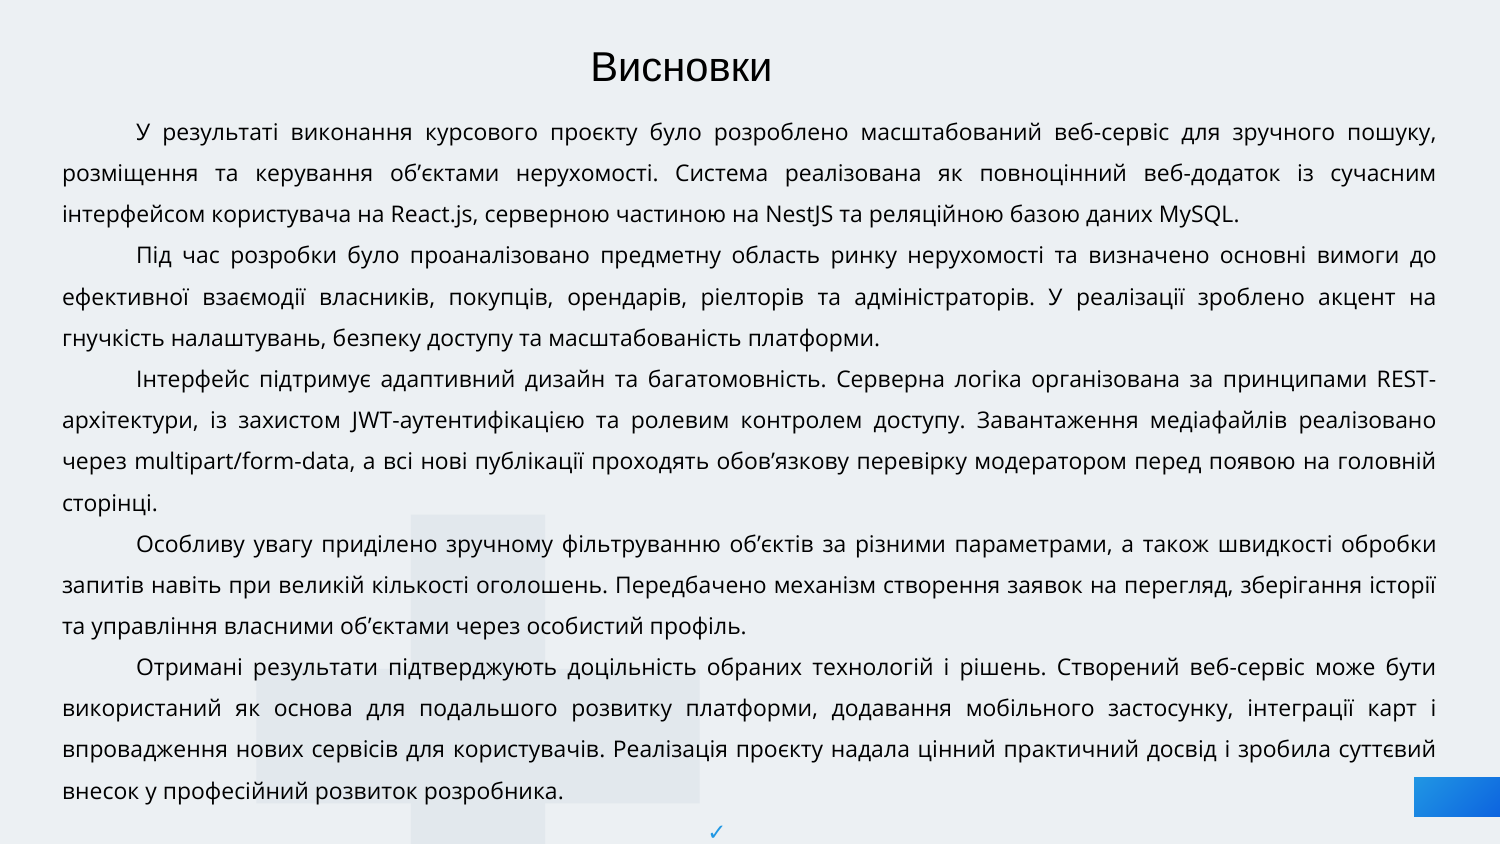

# Висновки
У результаті виконання курсового проєкту було розроблено масштабований веб-сервіс для зручного пошуку, розміщення та керування об’єктами нерухомості. Система реалізована як повноцінний веб-додаток із сучасним інтерфейсом користувача на React.js, серверною частиною на NestJS та реляційною базою даних MySQL.
Під час розробки було проаналізовано предметну область ринку нерухомості та визначено основні вимоги до ефективної взаємодії власників, покупців, орендарів, ріелторів та адміністраторів. У реалізації зроблено акцент на гнучкість налаштувань, безпеку доступу та масштабованість платформи.
Інтерфейс підтримує адаптивний дизайн та багатомовність. Серверна логіка організована за принципами REST-архітектури, із захистом JWT-аутентифікацією та ролевим контролем доступу. Завантаження медіафайлів реалізовано через multipart/form-data, а всі нові публікації проходять обов’язкову перевірку модератором перед появою на головній сторінці.
Особливу увагу приділено зручному фільтруванню об’єктів за різними параметрами, а також швидкості обробки запитів навіть при великій кількості оголошень. Передбачено механізм створення заявок на перегляд, зберігання історії та управління власними об’єктами через особистий профіль.
Отримані результати підтверджують доцільність обраних технологій і рішень. Створений веб-сервіс може бути використаний як основа для подальшого розвитку платформи, додавання мобільного застосунку, інтеграції карт і впровадження нових сервісів для користувачів. Реалізація проєкту надала цінний практичний досвід і зробила суттєвий внесок у професійний розвиток розробника.